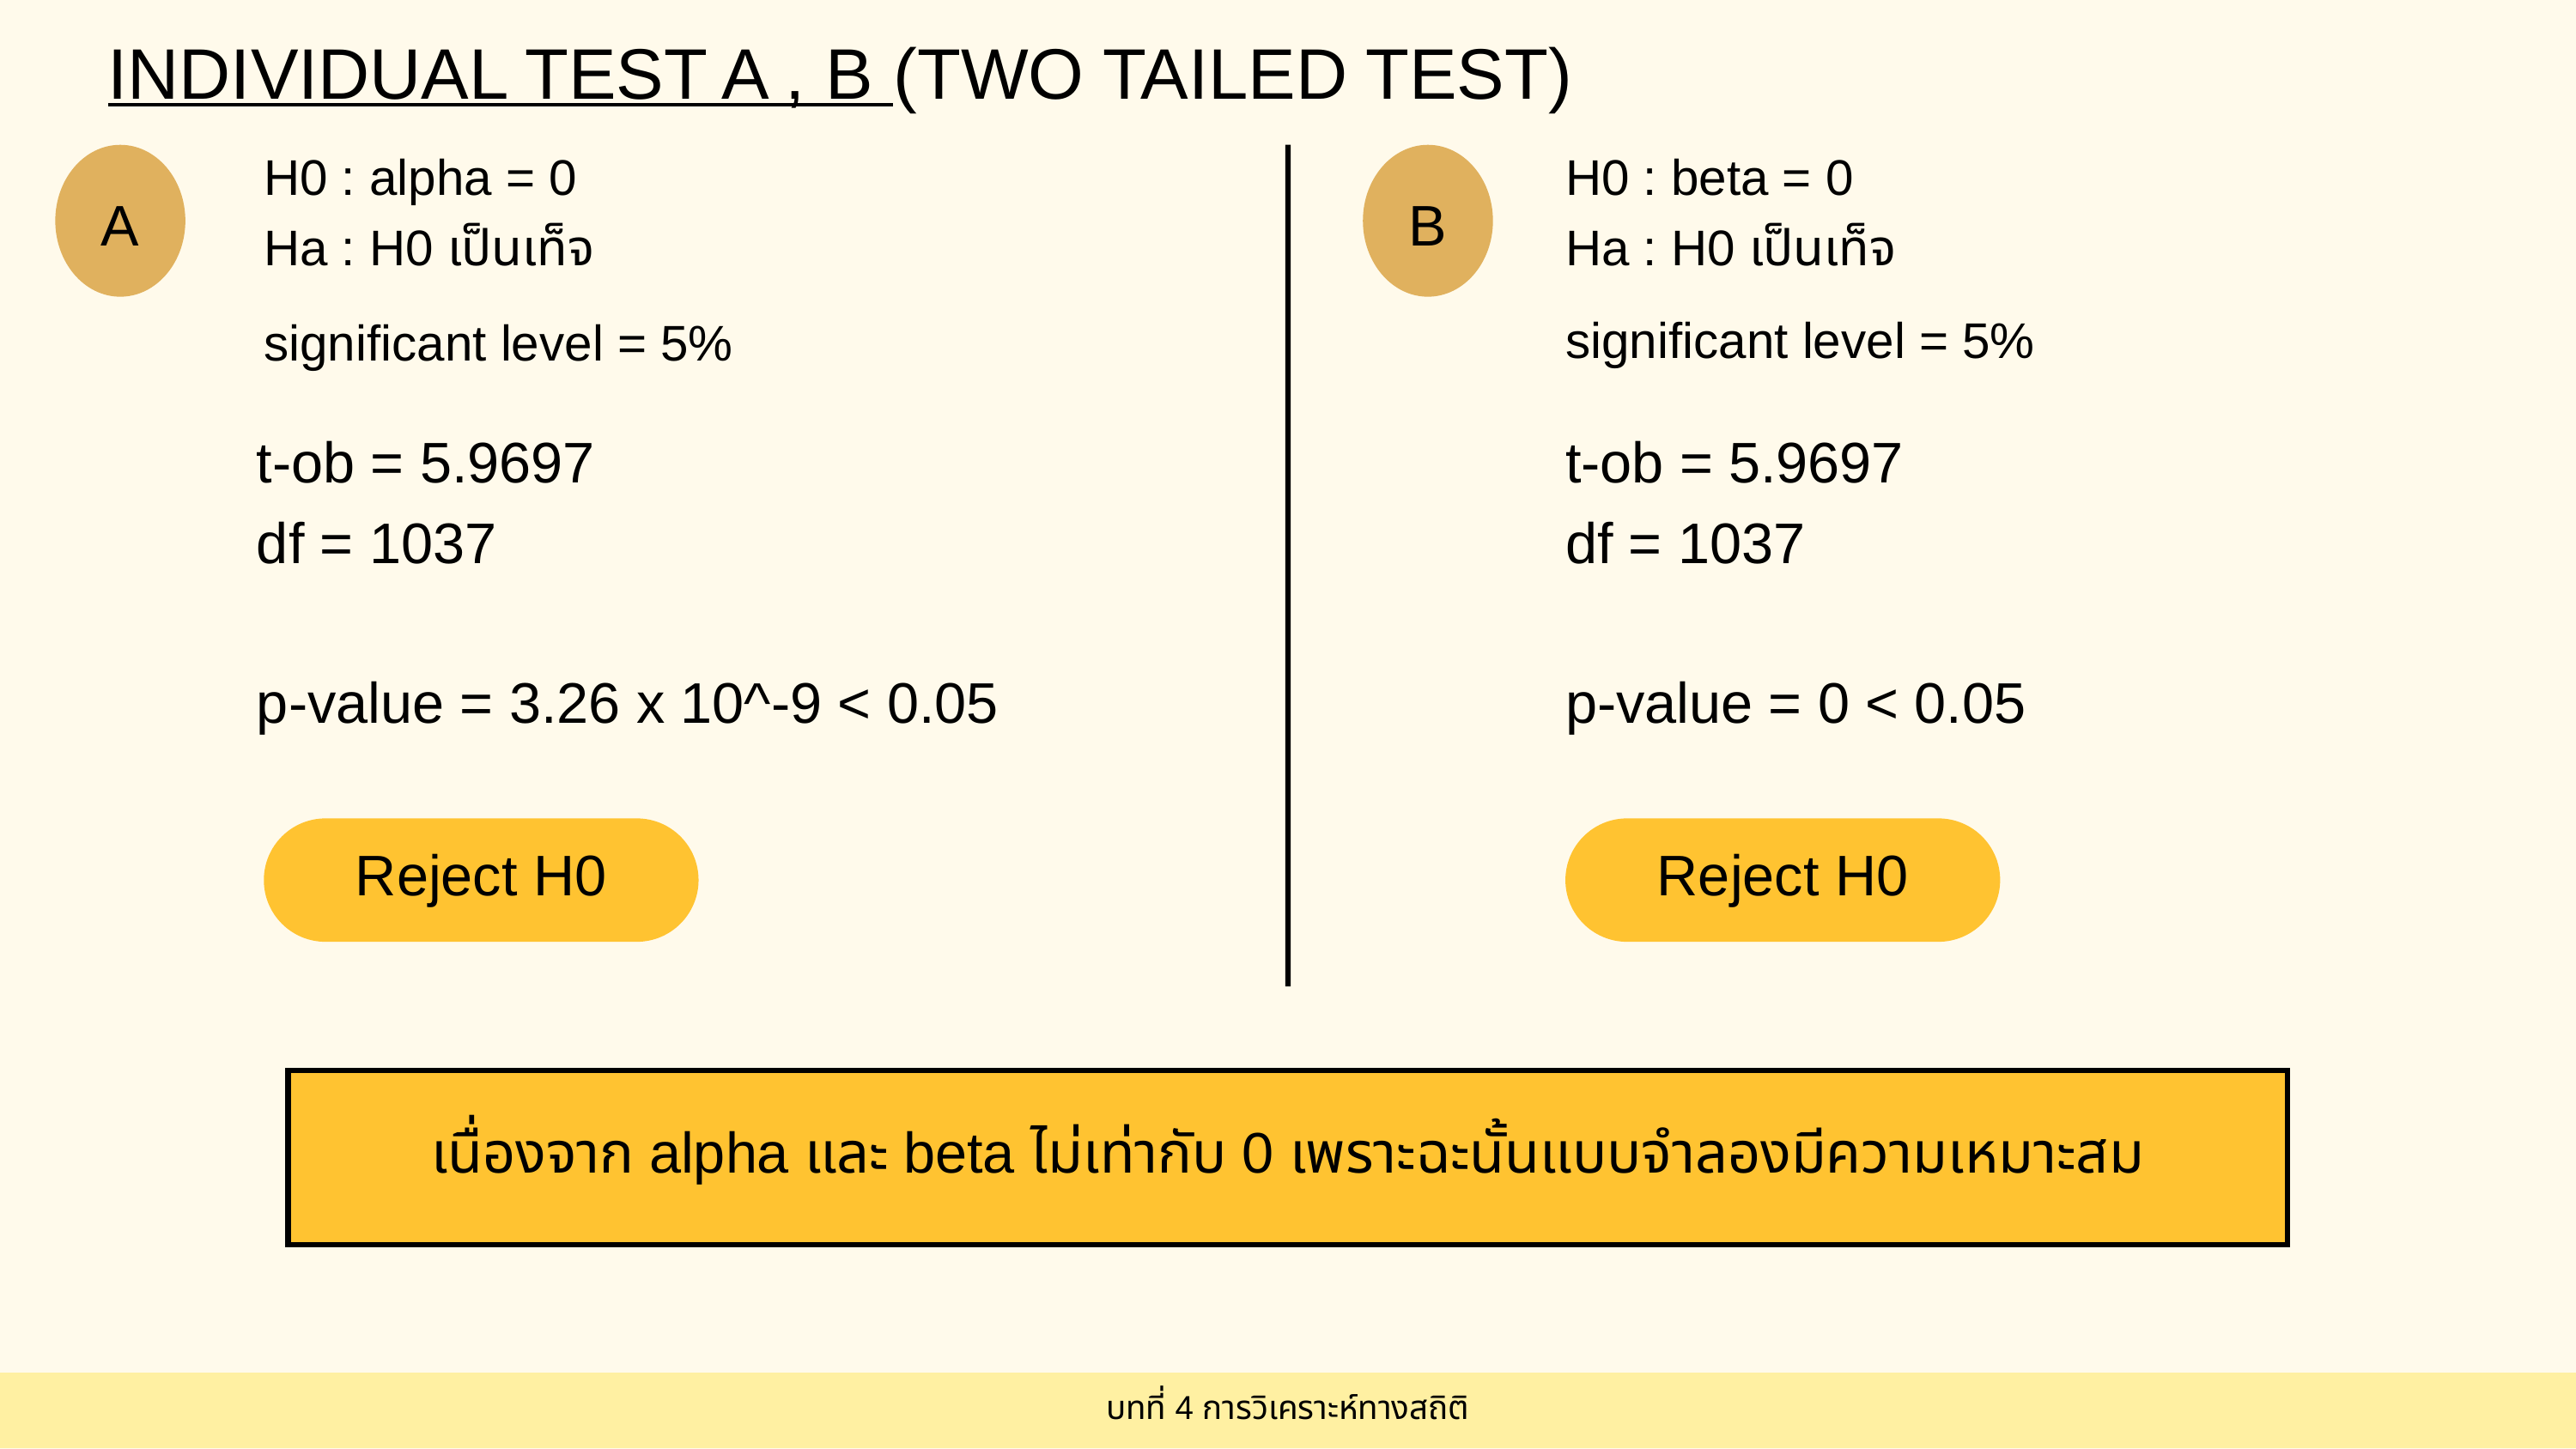

INDIVIDUAL TEST A , B (TWO TAILED TEST)
H0 : alpha = 0
Ha : H0 เป็นเท็จ
H0 : beta = 0
Ha : H0 เป็นเท็จ

A

B
significant level = 5%
significant level = 5%
t-ob = 5.9697
df = 1037

p-value = 3.26 x 10^-9 < 0.05
t-ob = 5.9697
df = 1037

p-value = 0 < 0.05

Reject H0

Reject H0

เนื่องจาก alpha และ beta ไม่เท่ากับ 0 เพราะฉะนั้นแบบจำลองมีความเหมาะสม

บทที่ 4 การวิเคราะห์ทางสถิติ